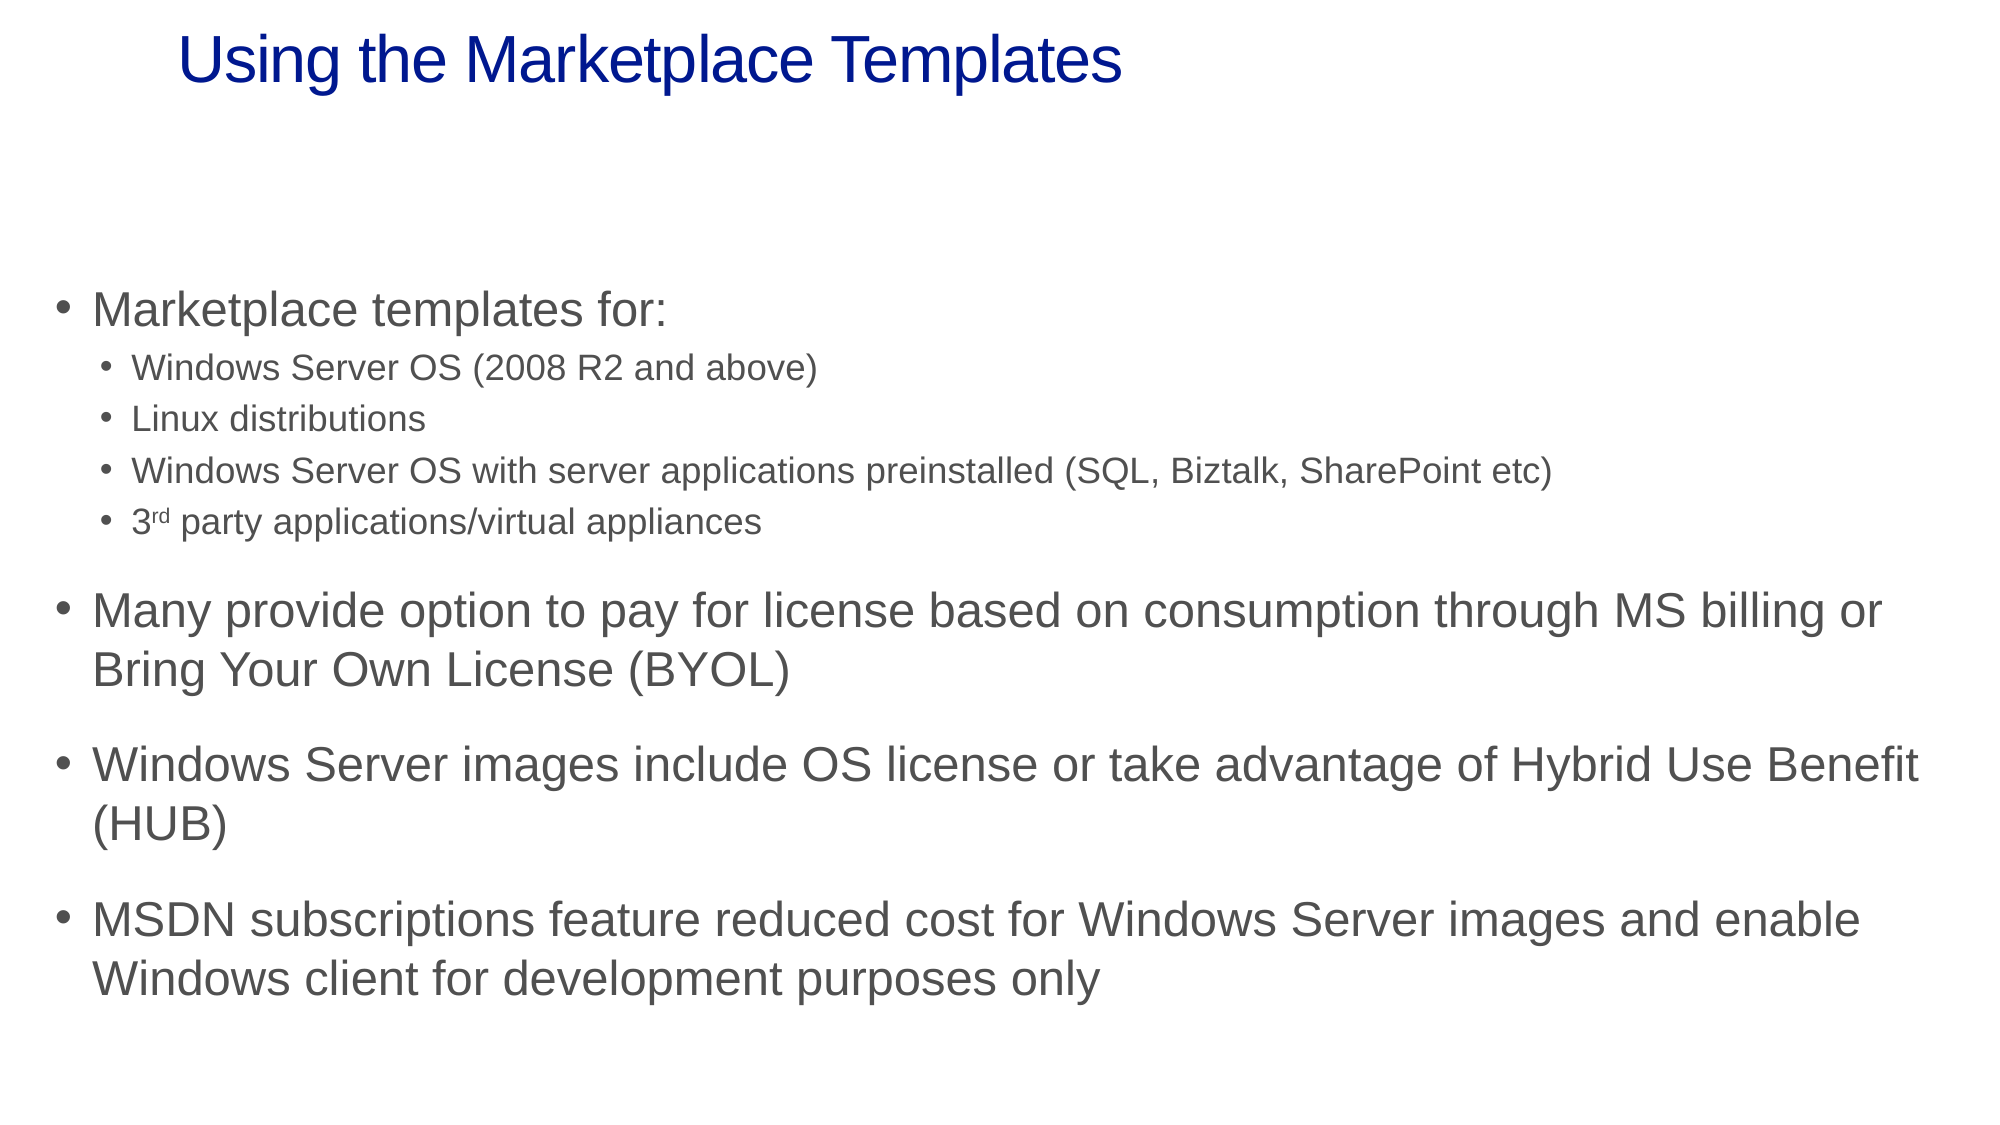

# Using the Marketplace Templates
Marketplace templates for:
Windows Server OS (2008 R2 and above)
Linux distributions
Windows Server OS with server applications preinstalled (SQL, Biztalk, SharePoint etc)
3rd party applications/virtual appliances
Many provide option to pay for license based on consumption through MS billing or Bring Your Own License (BYOL)
Windows Server images include OS license or take advantage of Hybrid Use Benefit (HUB)
MSDN subscriptions feature reduced cost for Windows Server images and enable Windows client for development purposes only